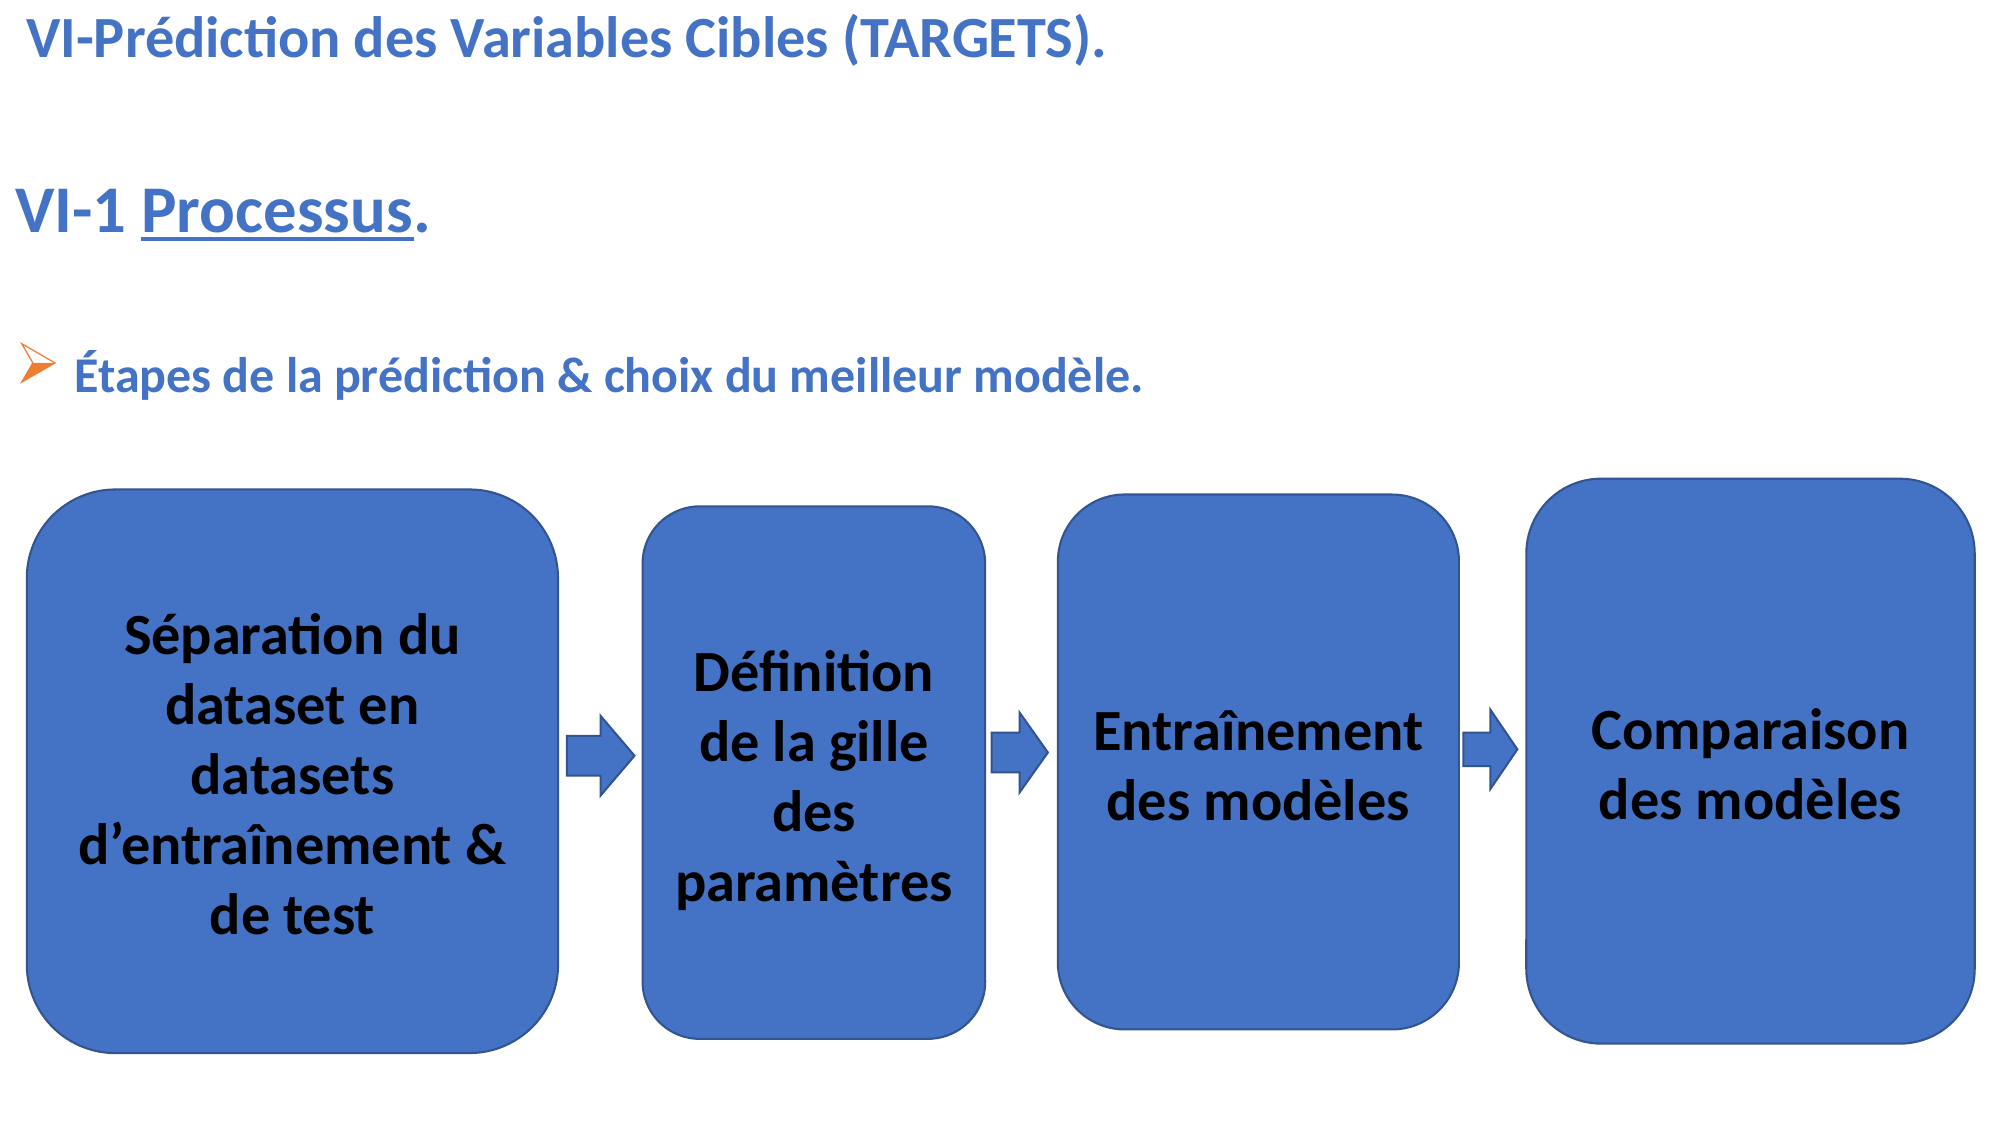

VI-Prédiction des Variables Cibles (TARGETS).

VI-1 Processus.

 Étapes de la prédiction & choix du meilleur modèle.
Comparaison des modèles
Séparation du dataset en datasets d’entraînement & de test
Entraînement des modèles
Définition de la gille des paramètres